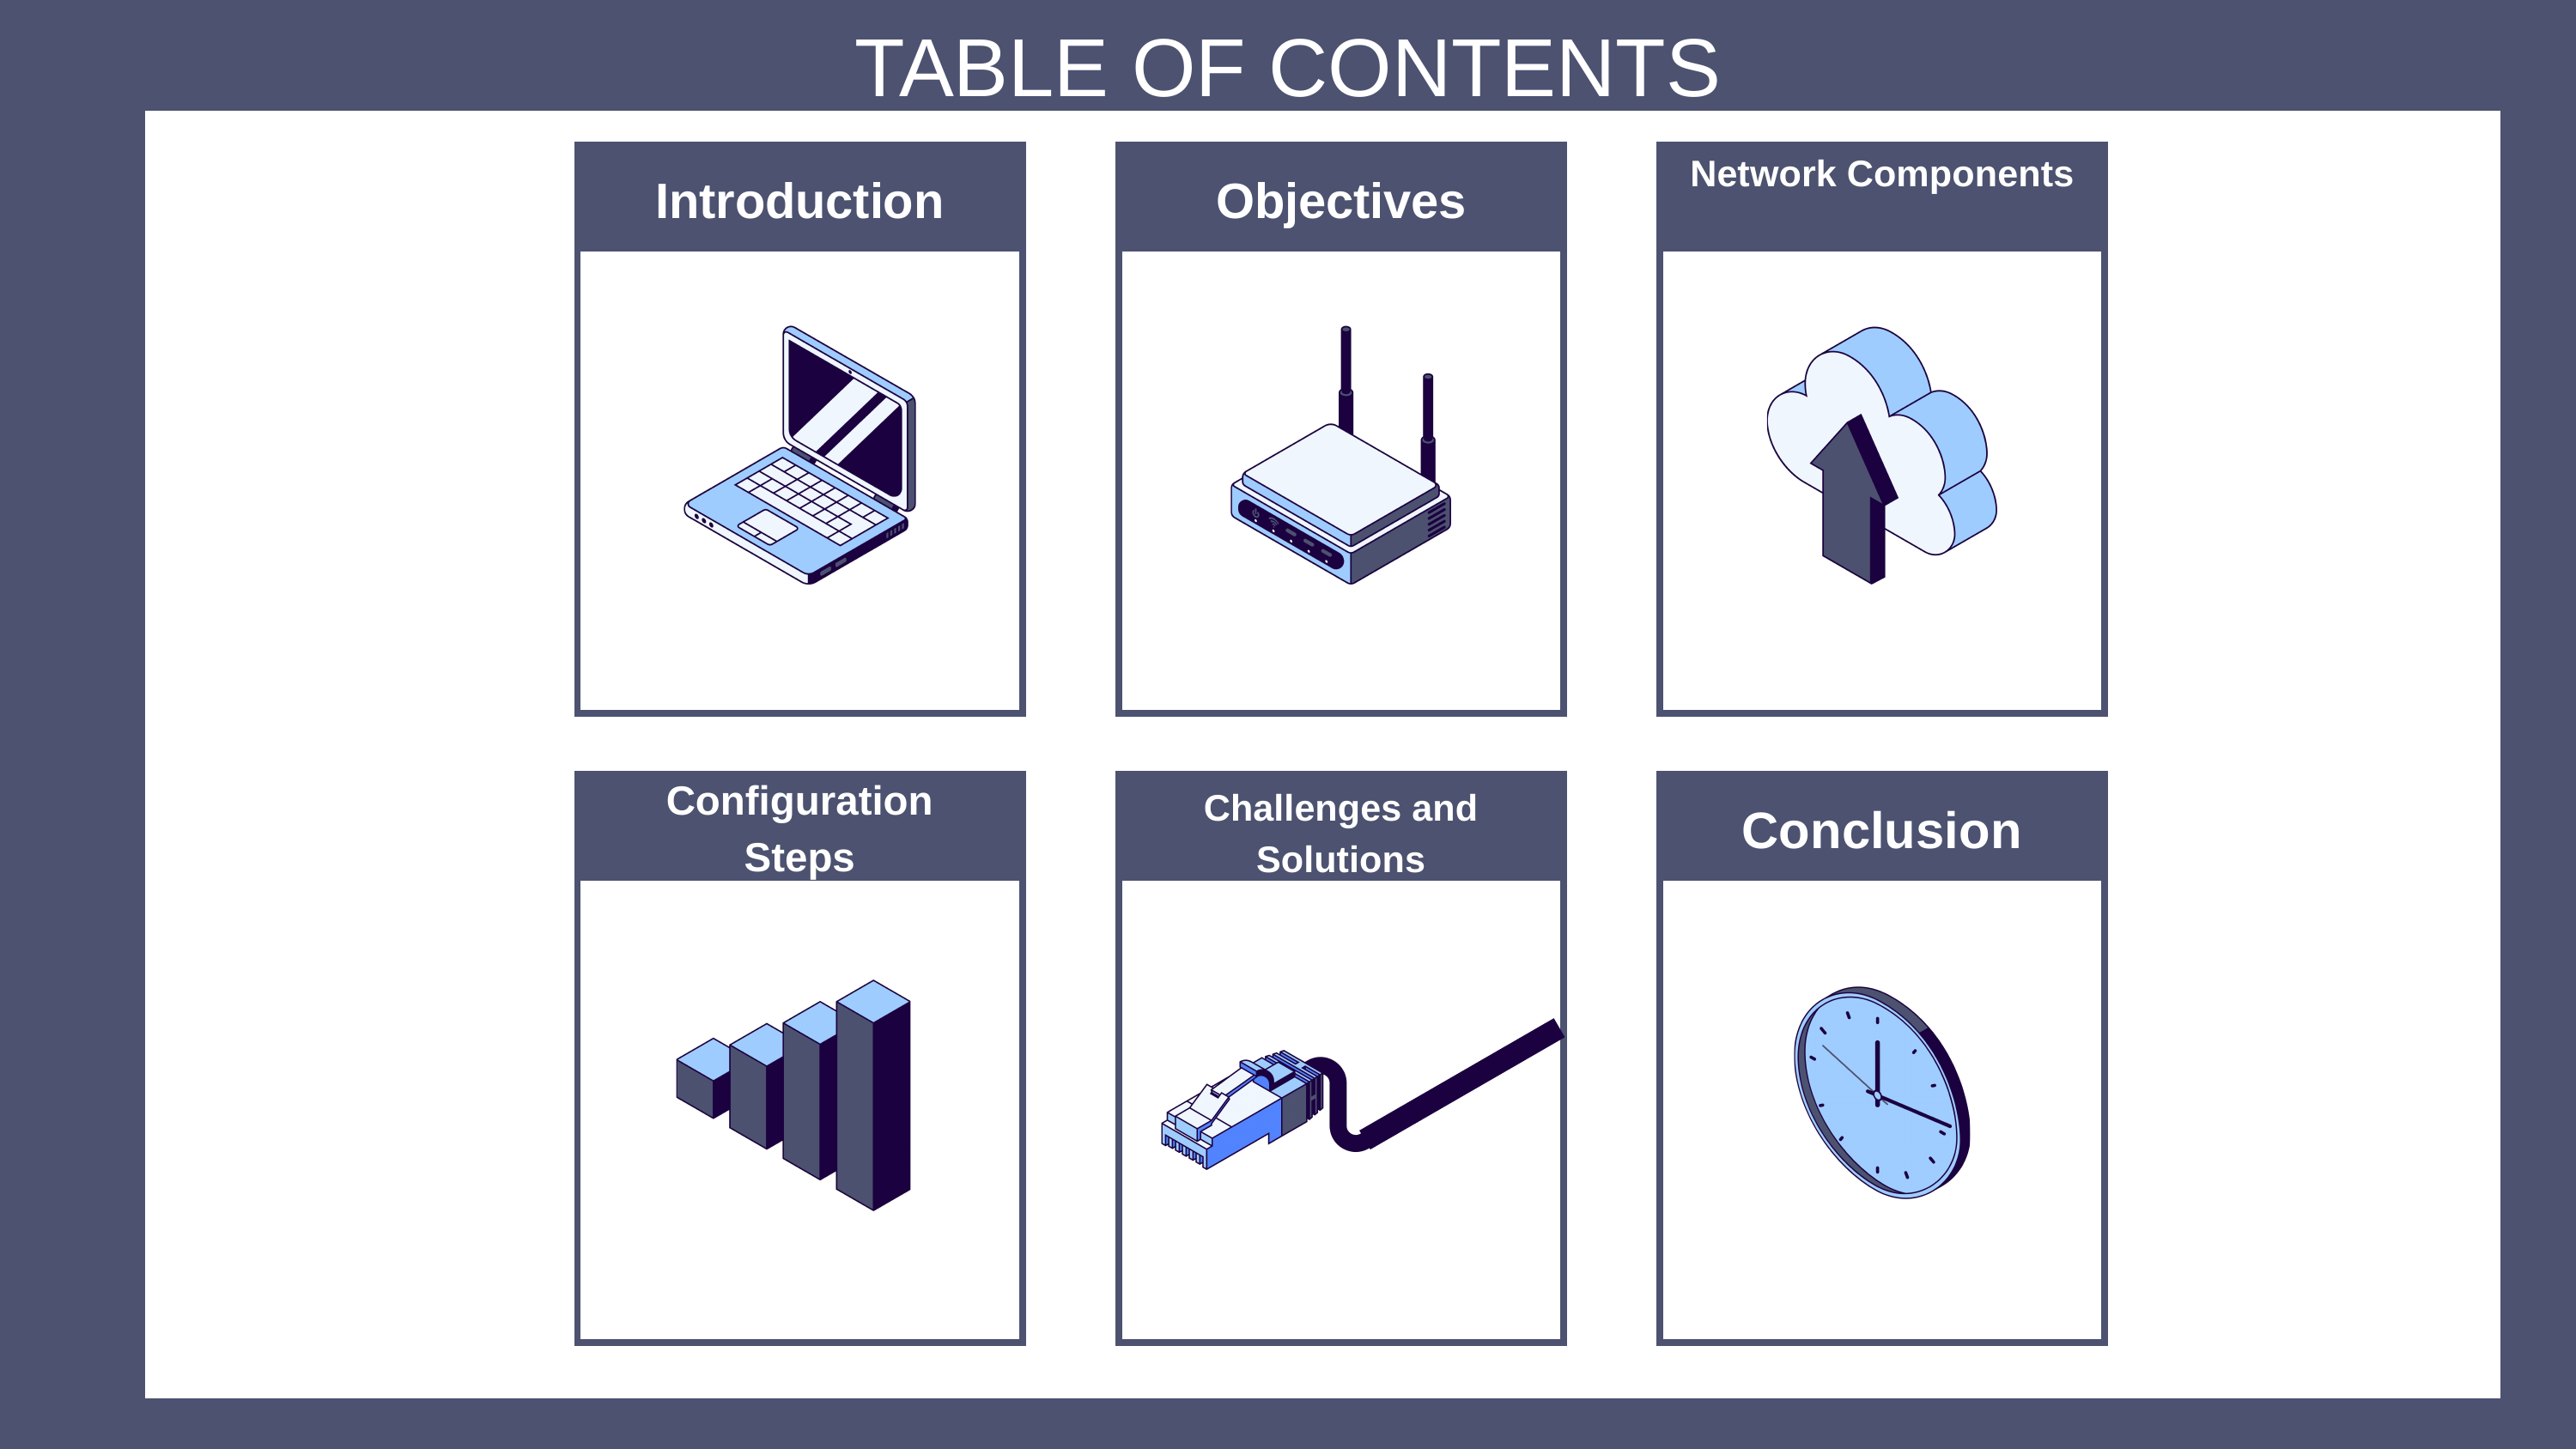

TABLE OF CONTENTS

Network Components

Introduction
Objectives

Configuration Steps

Challenges and Solutions
Conclusion